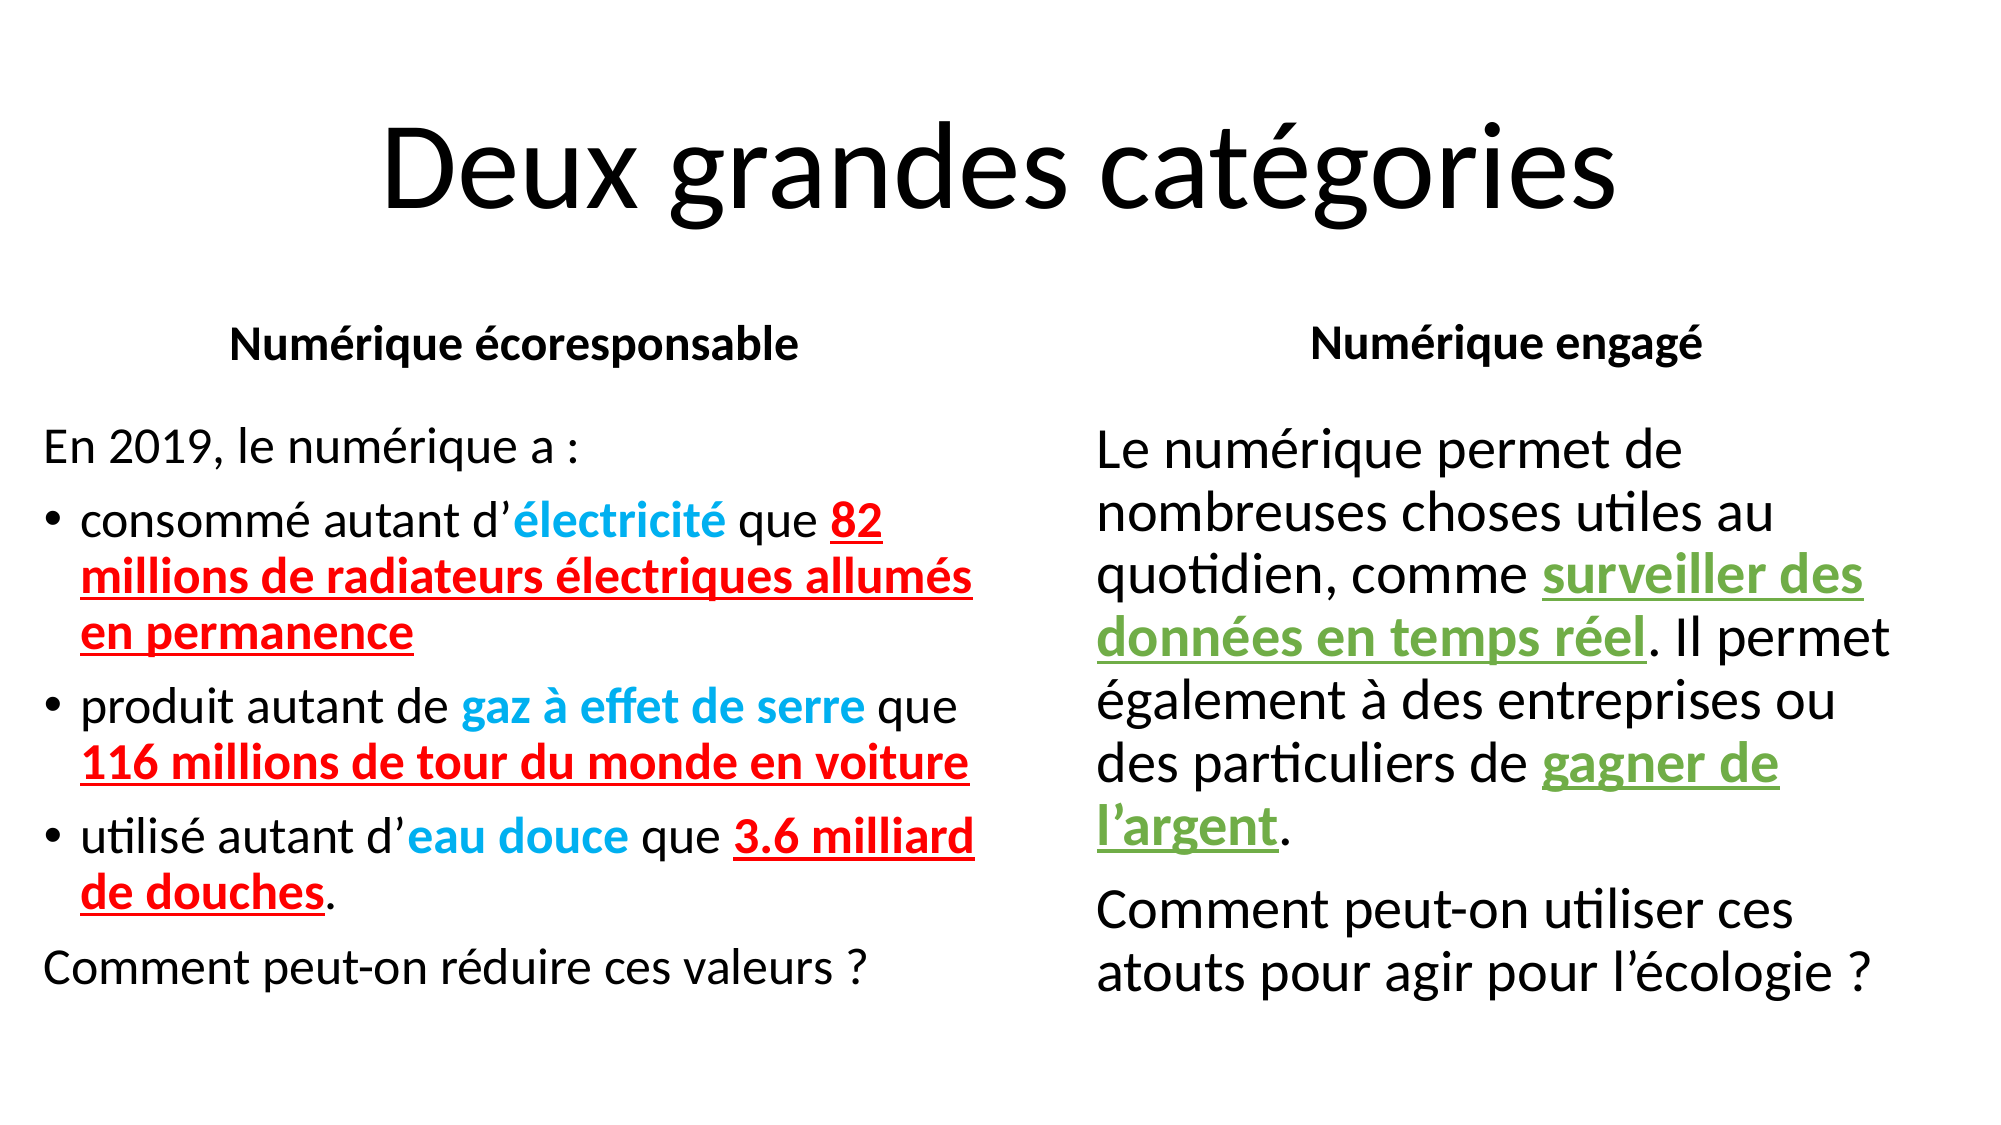

# Deux grandes catégories
Numérique engagé
Numérique écoresponsable
Le numérique permet de nombreuses choses utiles au quotidien, comme surveiller des données en temps réel. Il permet également à des entreprises ou des particuliers de gagner de l’argent.
Comment peut-on utiliser ces atouts pour agir pour l’écologie ?
En 2019, le numérique a :
consommé autant d’électricité que 82 millions de radiateurs électriques allumés en permanence
produit autant de gaz à effet de serre que 116 millions de tour du monde en voiture
utilisé autant d’eau douce que 3.6 milliard de douches.
Comment peut-on réduire ces valeurs ?